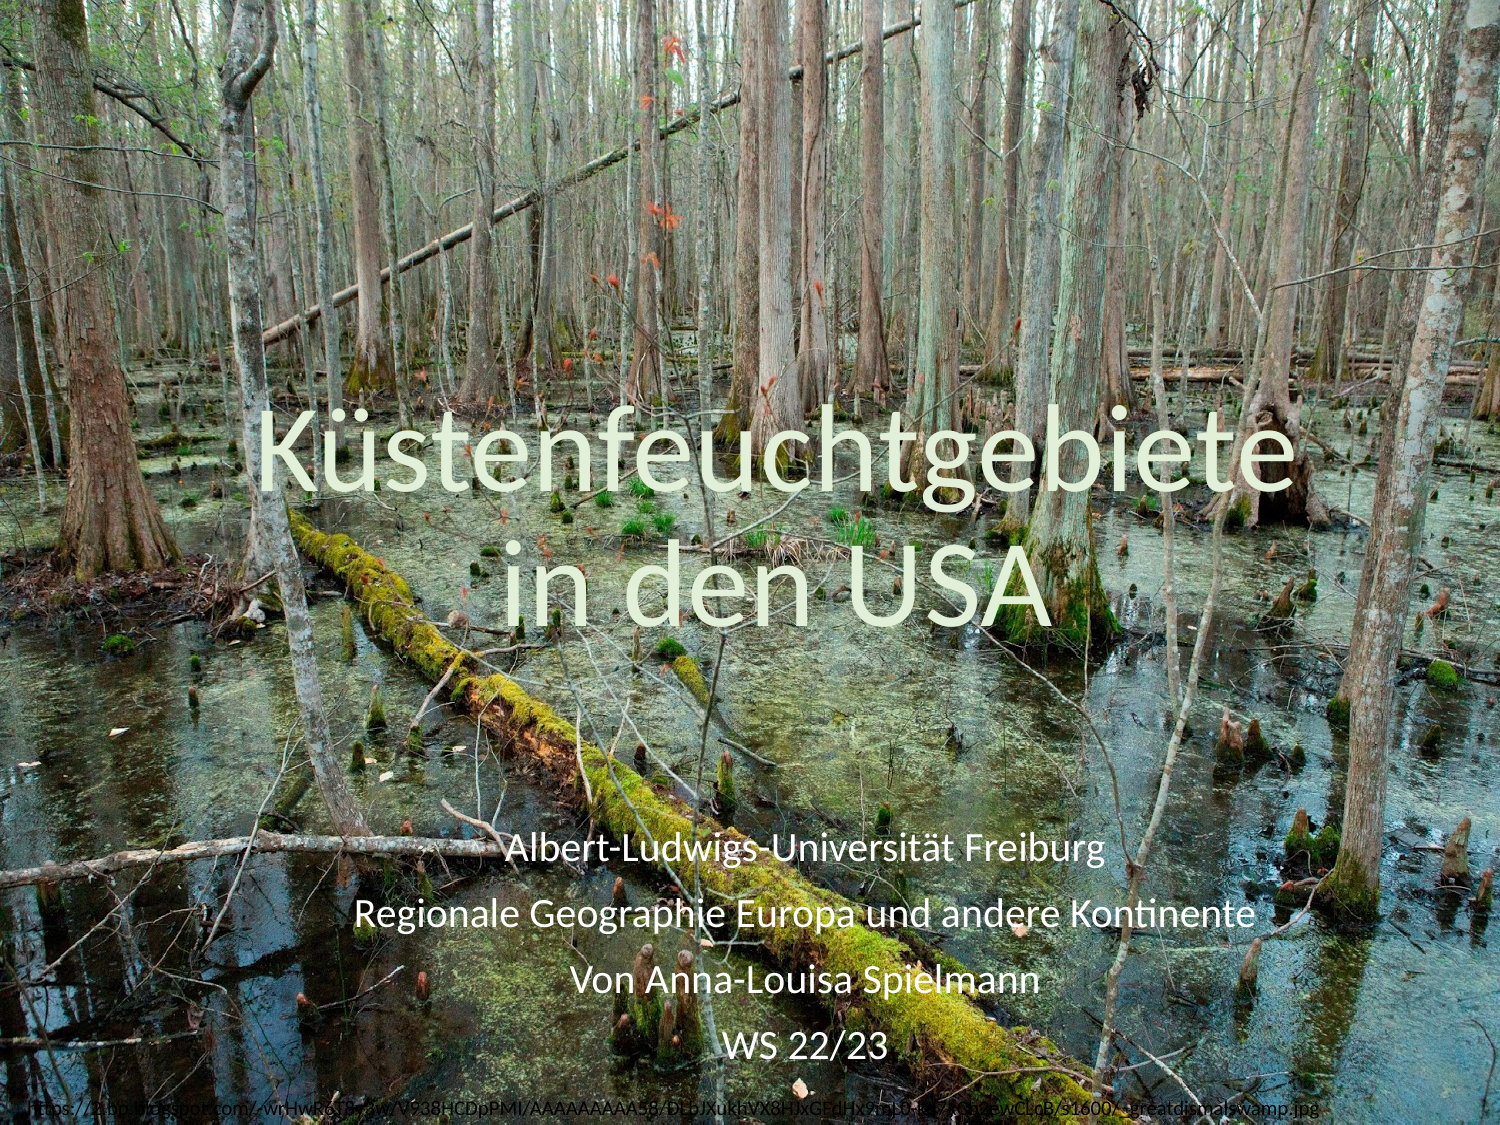

# Küstenfeuchtgebiete in den USA
Albert-Ludwigs-Universität Freiburg
Regionale Geographie Europa und andere Kontinente
Von Anna-Louisa Spielmann
WS 22/23
https://2.bp.blogspot.com/-wrHwR6T8y3w/V938HCDpPMI/AAAAAAAAA58/DLbJXukhVX8HJxGFdHx9mL0-kq7kCb2ewCLcB/s1600/_greatdismalswamp.jpg